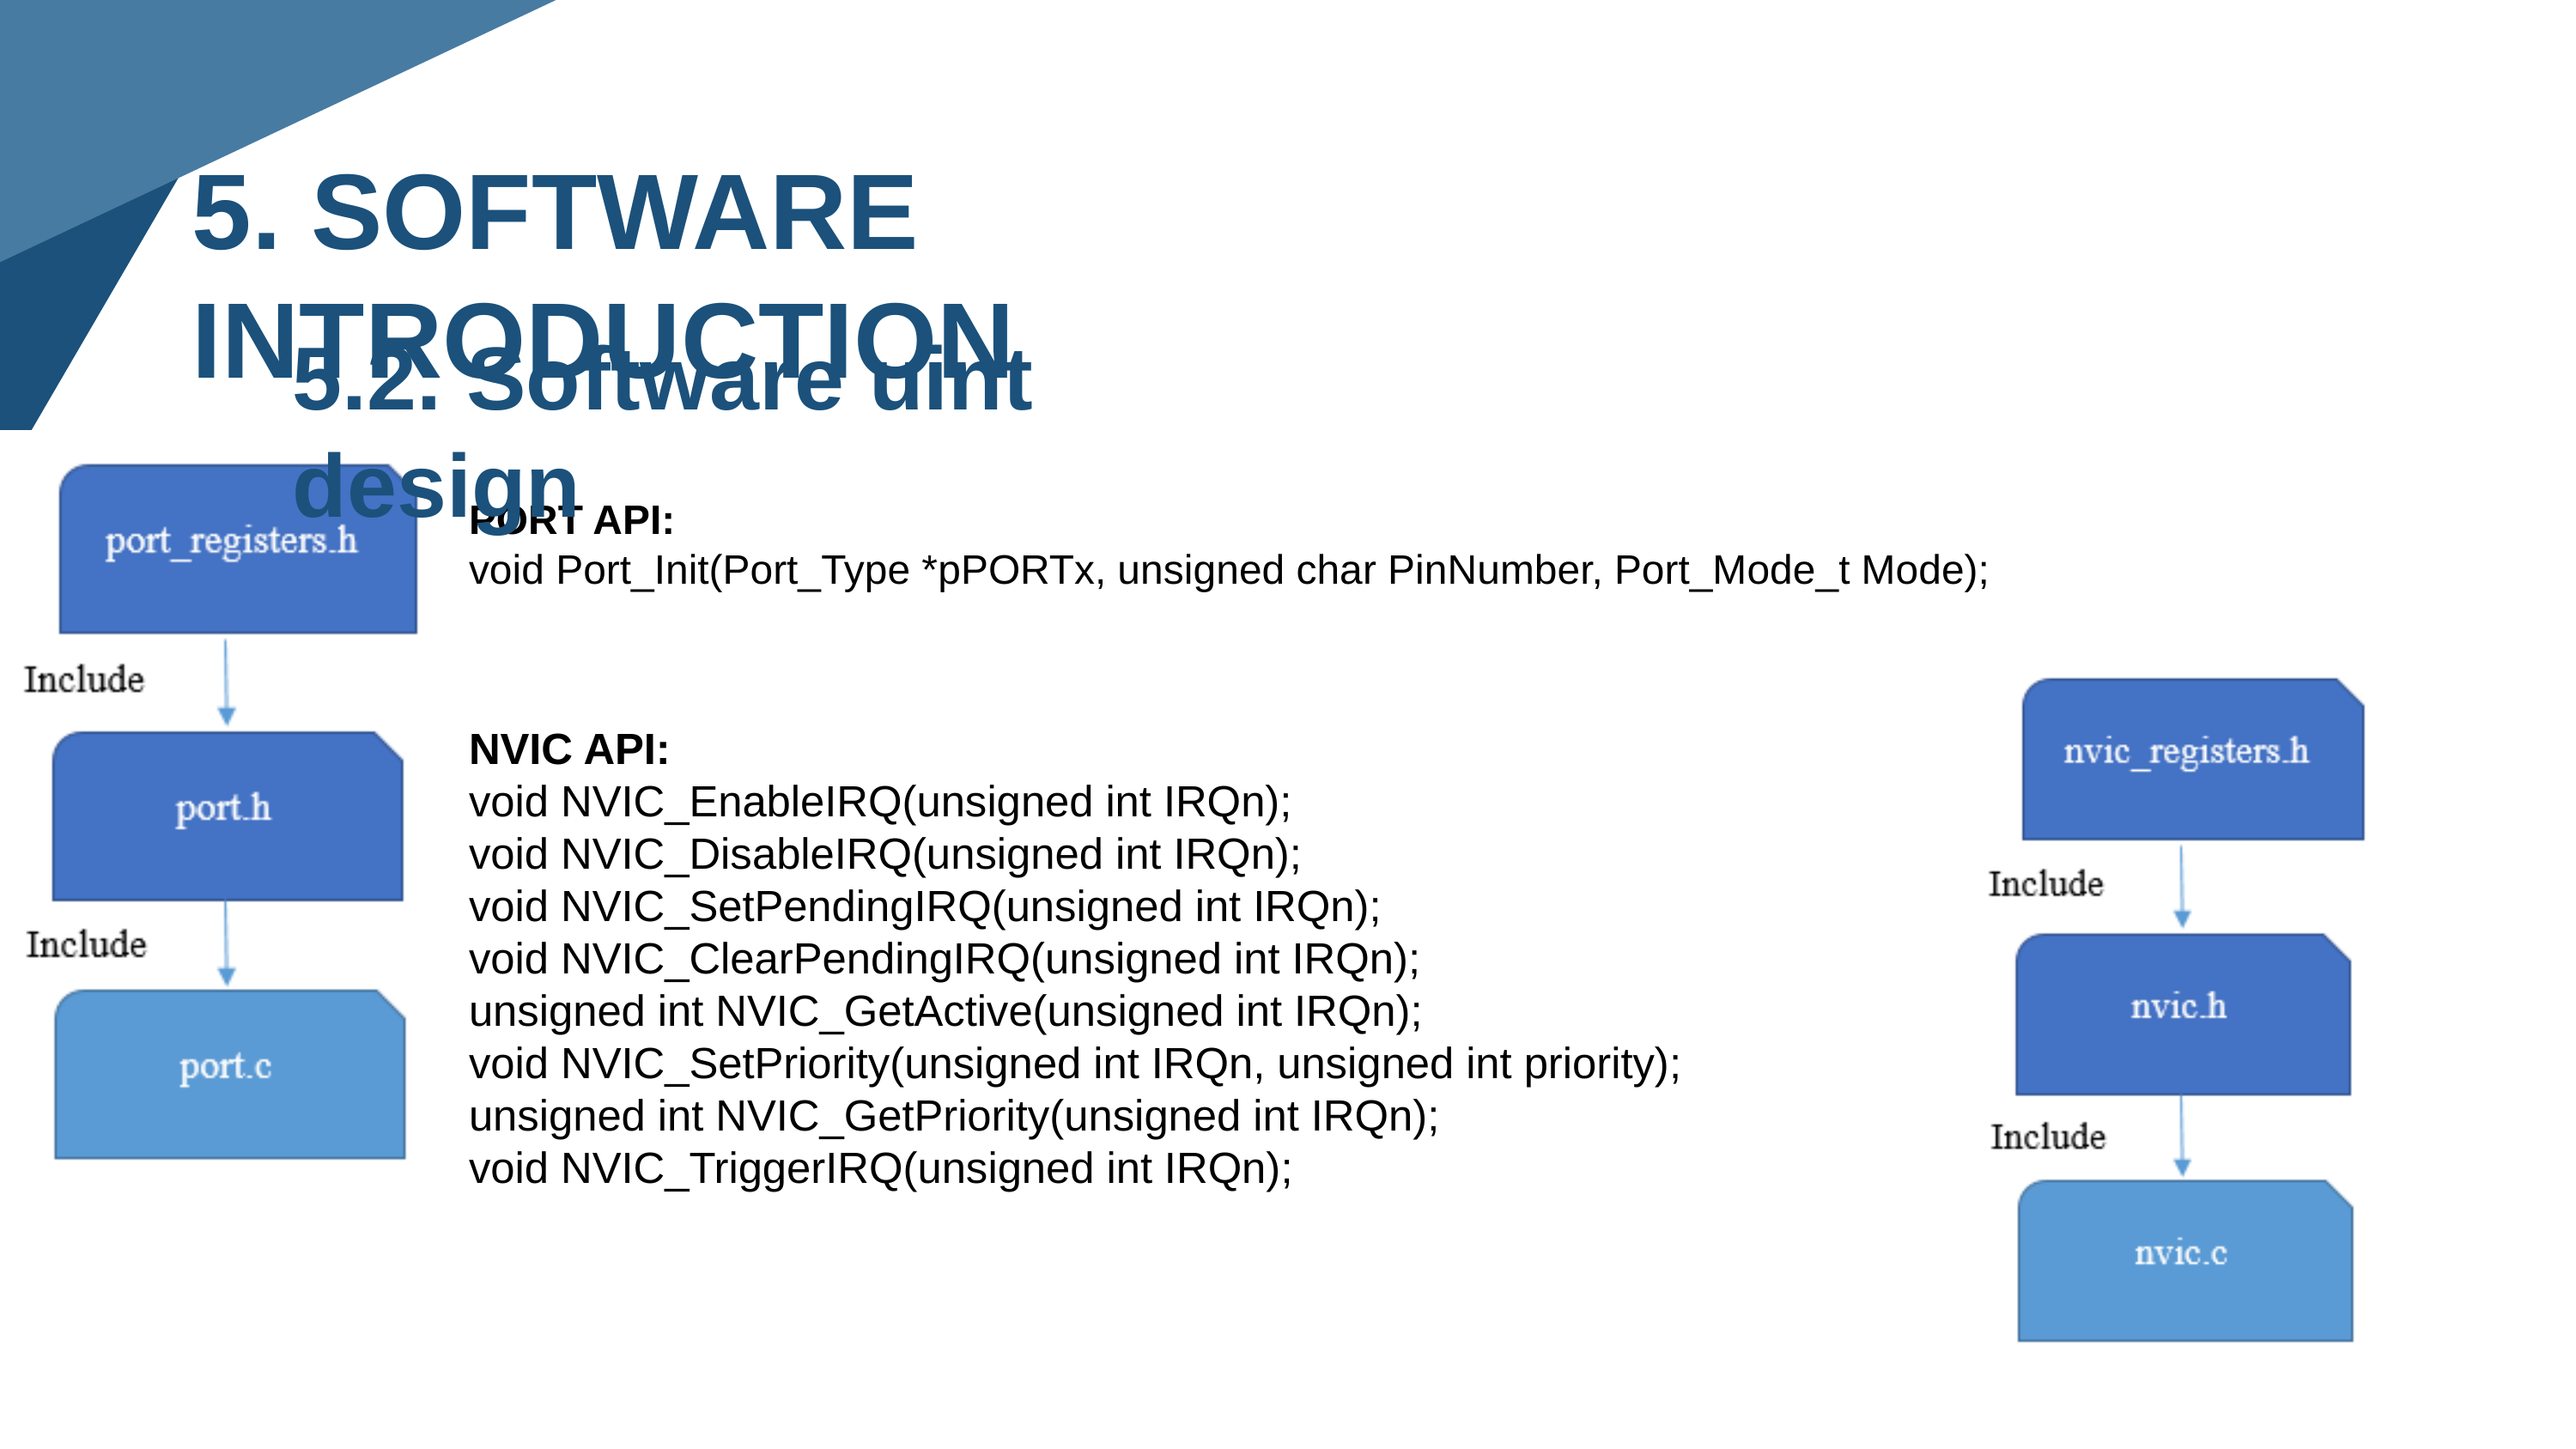

5. SOFTWARE INTRODUCTION
5.2. Software uint design

PORT API:
void Port_Init(Port_Type *pPORTx, unsigned char PinNumber, Port_Mode_t Mode);

NVIC API:
void NVIC_EnableIRQ(unsigned int IRQn);
void NVIC_DisableIRQ(unsigned int IRQn);
void NVIC_SetPendingIRQ(unsigned int IRQn);
void NVIC_ClearPendingIRQ(unsigned int IRQn);
unsigned int NVIC_GetActive(unsigned int IRQn);
void NVIC_SetPriority(unsigned int IRQn, unsigned int priority);
unsigned int NVIC_GetPriority(unsigned int IRQn);
void NVIC_TriggerIRQ(unsigned int IRQn);